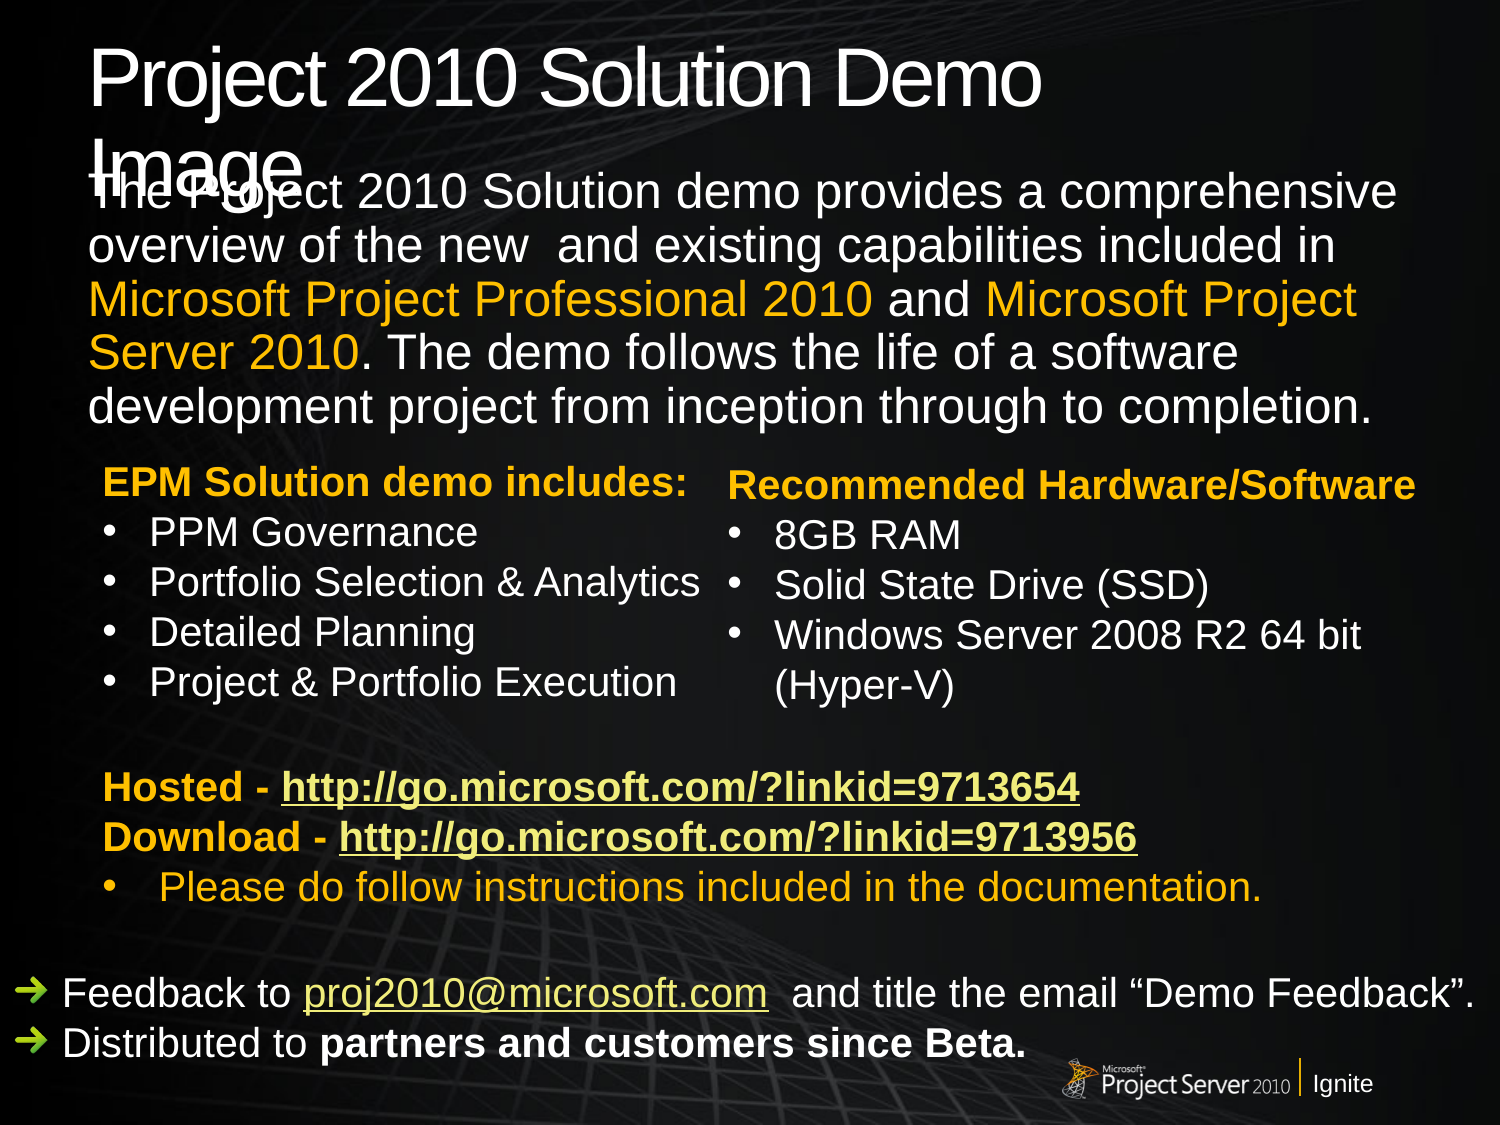

Project 2010 Solution Demo Image
The Project 2010 Solution demo provides a comprehensive overview of the new  and existing capabilities included in Microsoft Project Professional 2010 and Microsoft Project Server 2010. The demo follows the life of a software development project from inception through to completion.
EPM Solution demo includes:
PPM Governance
Portfolio Selection & Analytics
Detailed Planning
Project & Portfolio Execution

Hosted - http://go.microsoft.com/?linkid=9713654
Download - http://go.microsoft.com/?linkid=9713956
Please do follow instructions included in the documentation.

Recommended Hardware/Software
8GB RAM
Solid State Drive (SSD)
Windows Server 2008 R2 64 bit (Hyper-V)
Feedback to proj2010@microsoft.com  and title the email “Demo Feedback”.
Distributed to partners and customers since Beta.